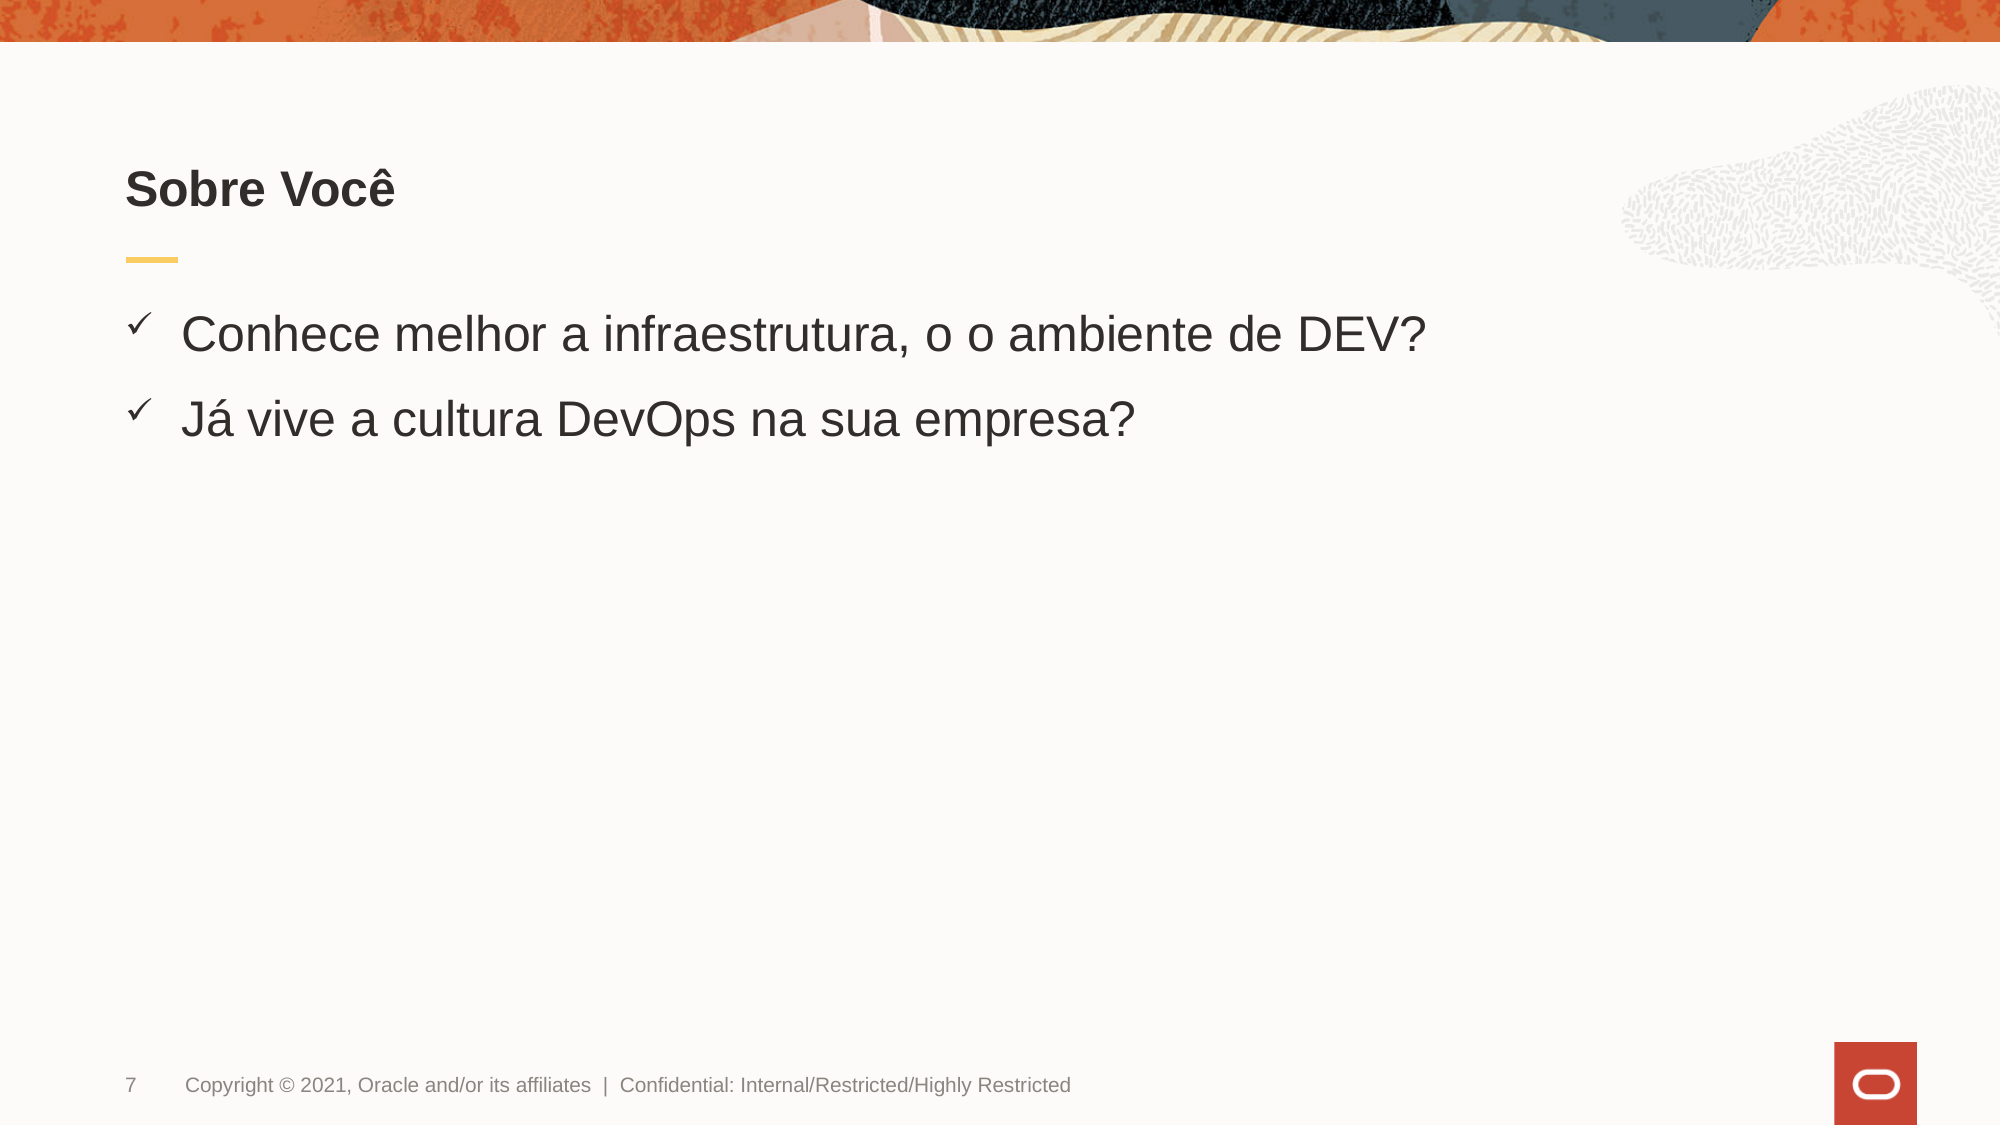

Sobre Você
Conhece melhor a infraestrutura, o o ambiente de DEV?
Já vive a cultura DevOps na sua empresa?
7
Copyright © 2021, Oracle and/or its affiliates  |  Confidential: Internal/Restricted/Highly Restricted